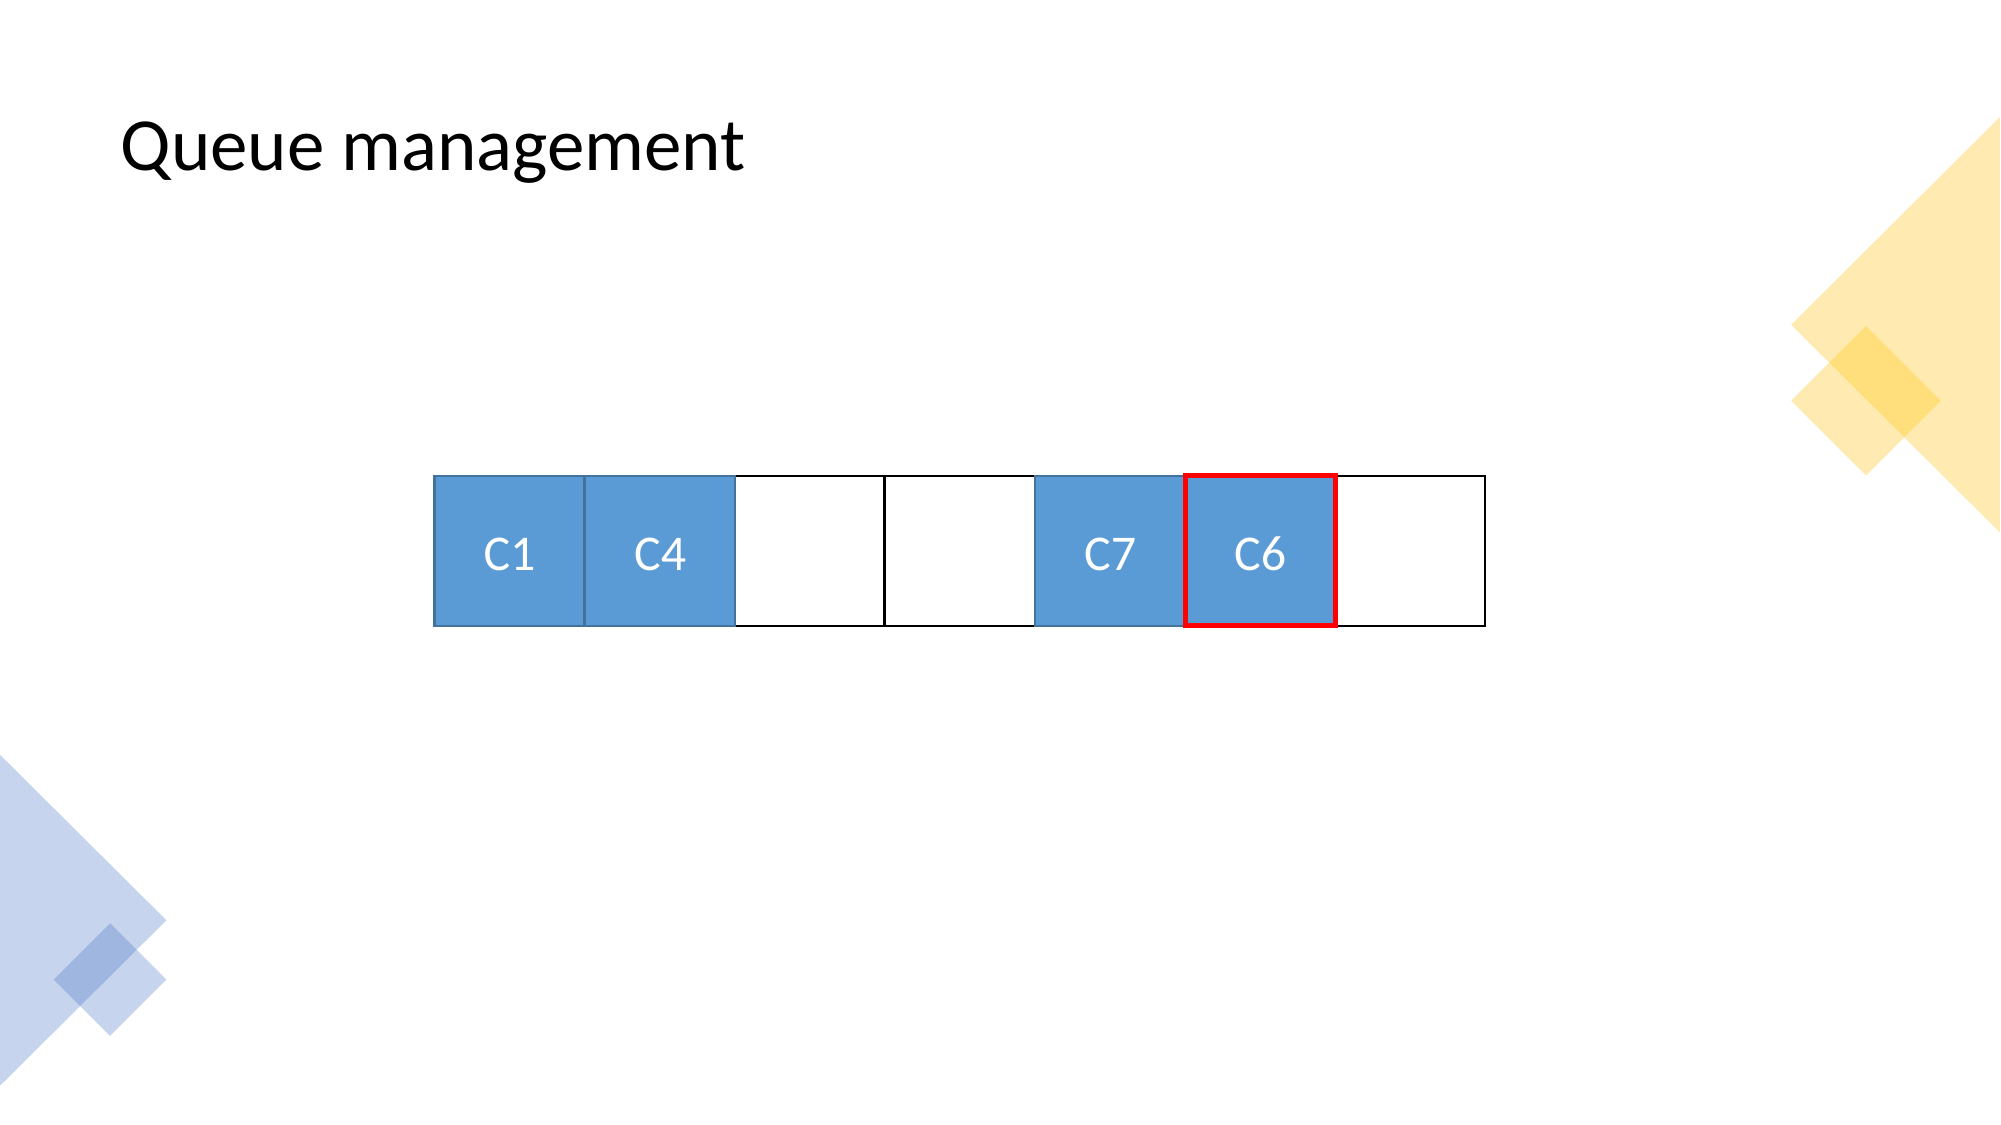

# Queue management

C1

C4

C7

C6